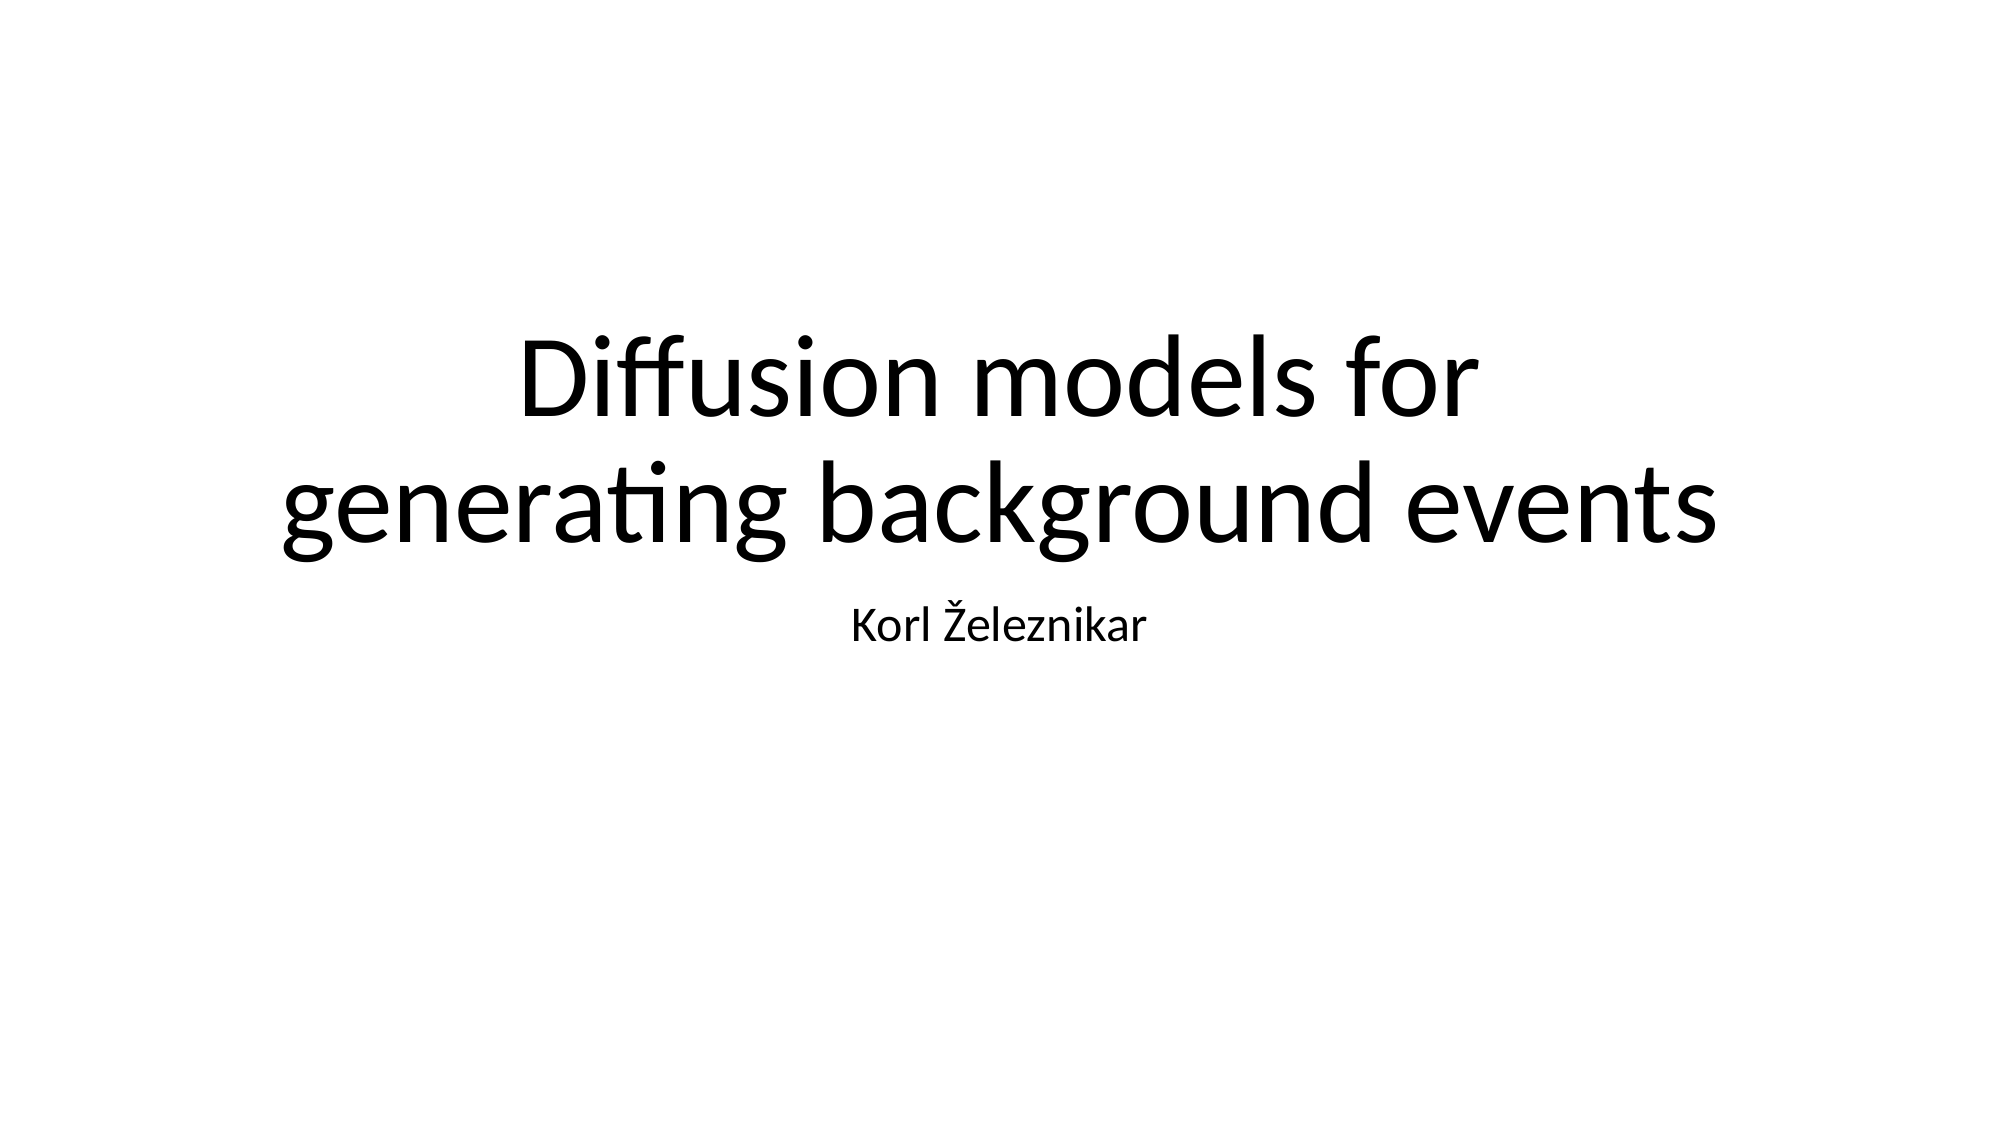

# Diffusion models for generating background events
Korl Železnikar